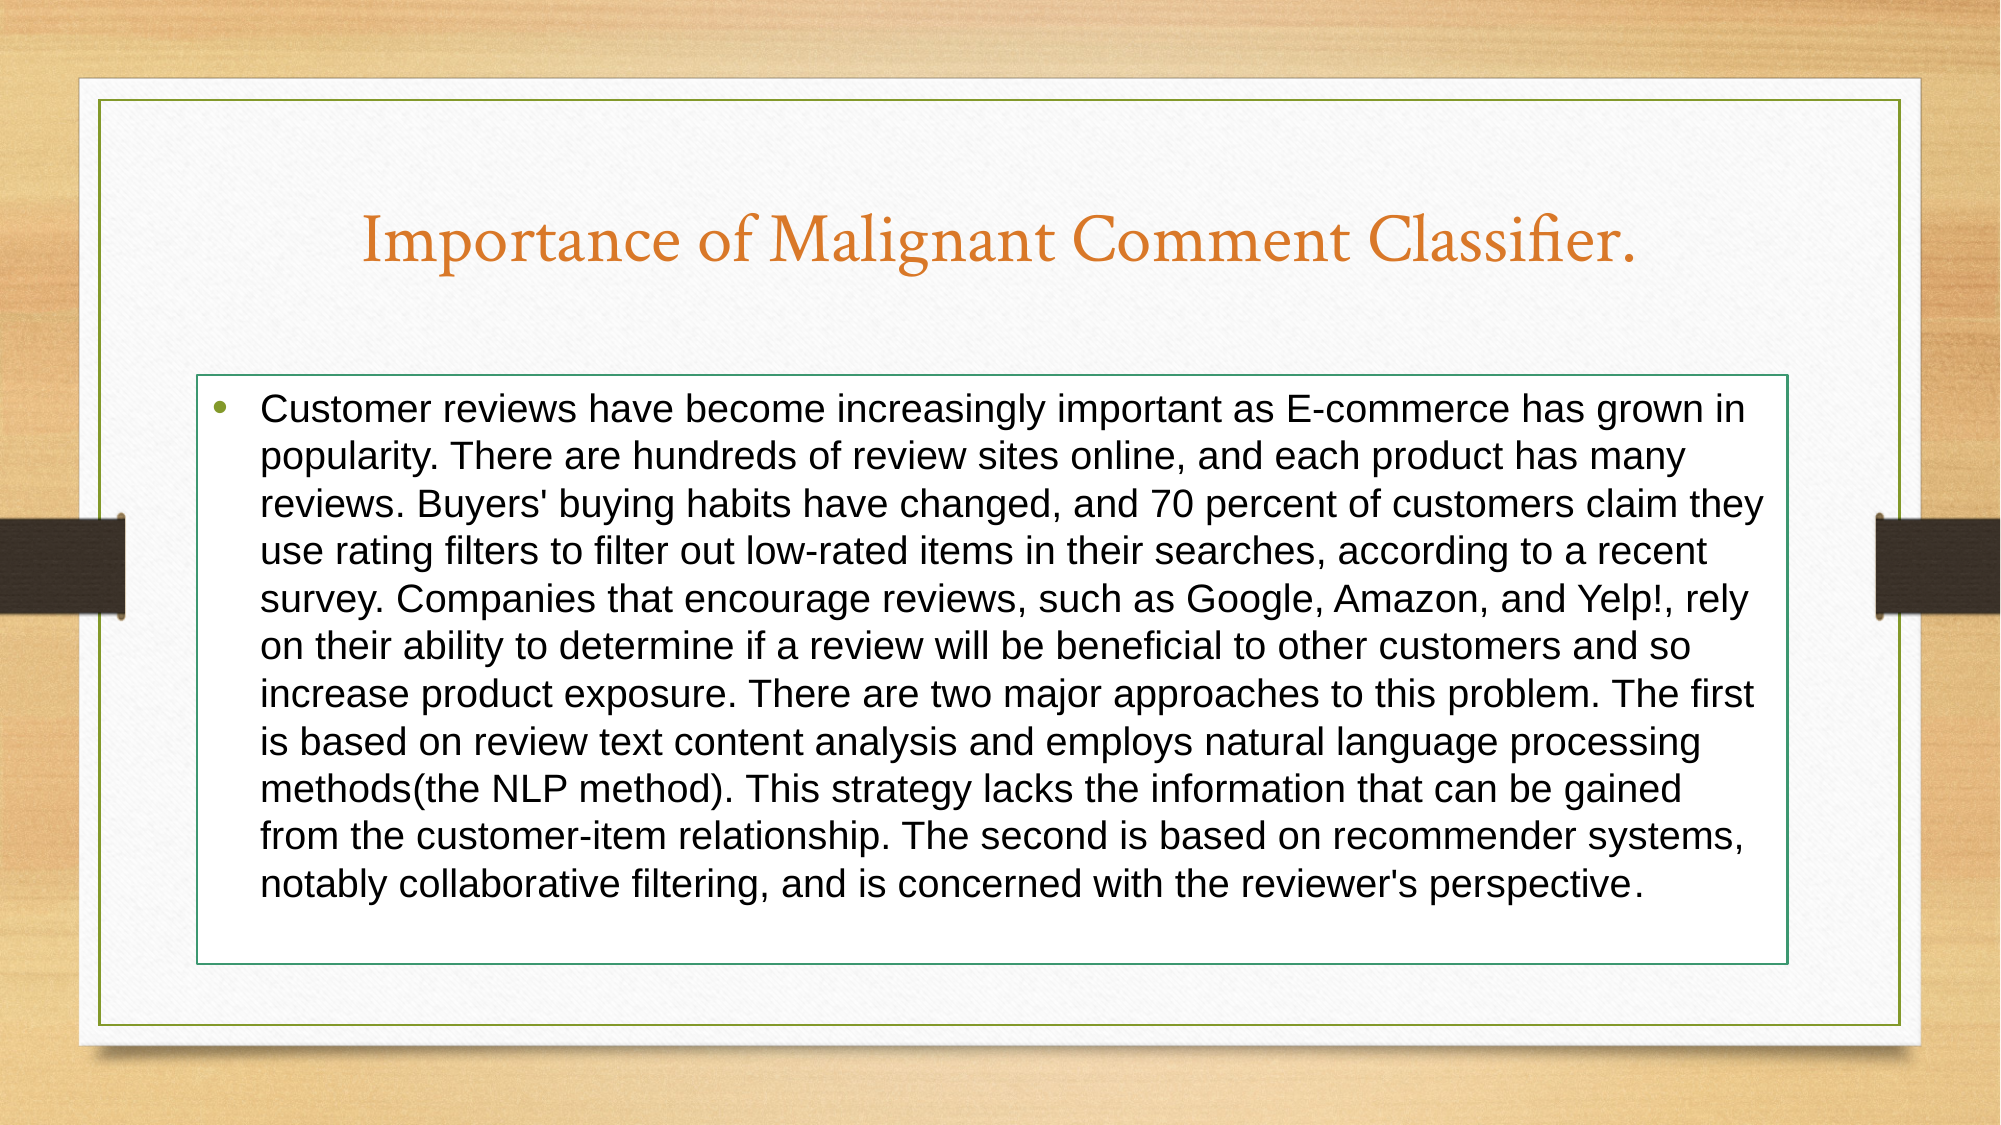

# Importance of Malignant Comment Classifier.
Customer reviews have become increasingly important as E-commerce has grown in popularity. There are hundreds of review sites online, and each product has many reviews. Buyers' buying habits have changed, and 70 percent of customers claim they use rating filters to filter out low-rated items in their searches, according to a recent survey. Companies that encourage reviews, such as Google, Amazon, and Yelp!, rely on their ability to determine if a review will be beneficial to other customers and so increase product exposure. There are two major approaches to this problem. The first is based on review text content analysis and employs natural language processing methods(the NLP method). This strategy lacks the information that can be gained from the customer-item relationship. The second is based on recommender systems, notably collaborative filtering, and is concerned with the reviewer's perspective.